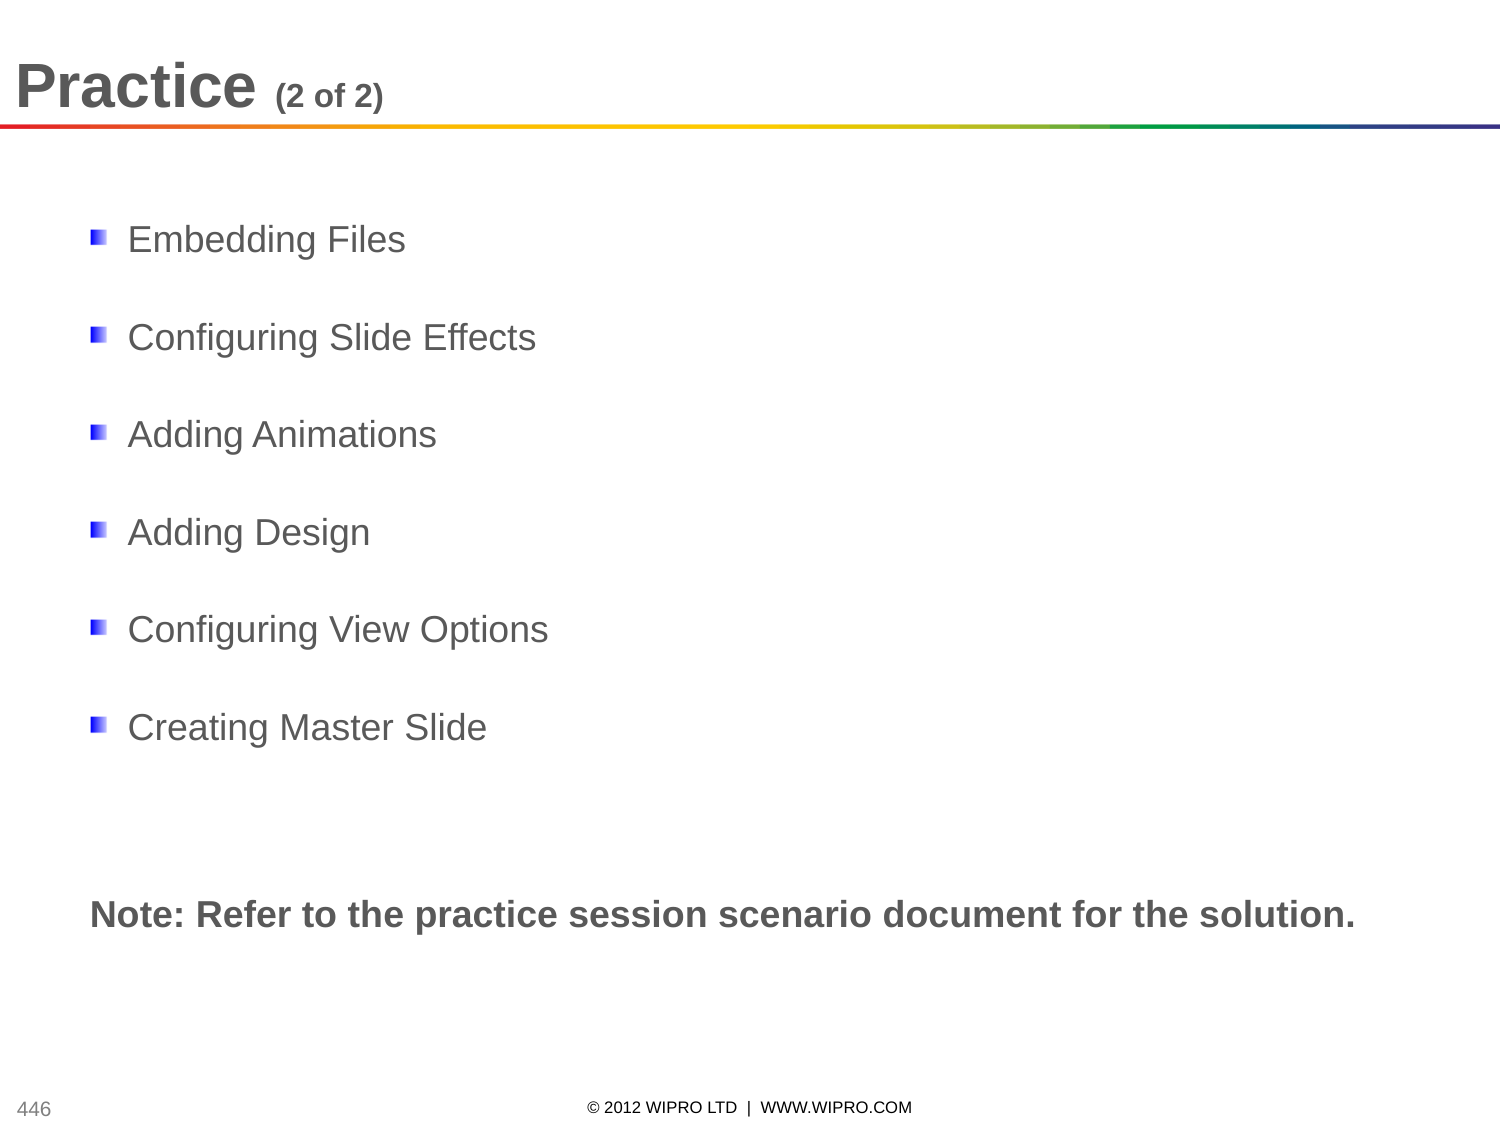

Practice (2 of 2)
Embedding Files
Configuring Slide Effects
Adding Animations
Adding Design
Configuring View Options
Creating Master Slide
Note: Refer to the practice session scenario document for the solution.